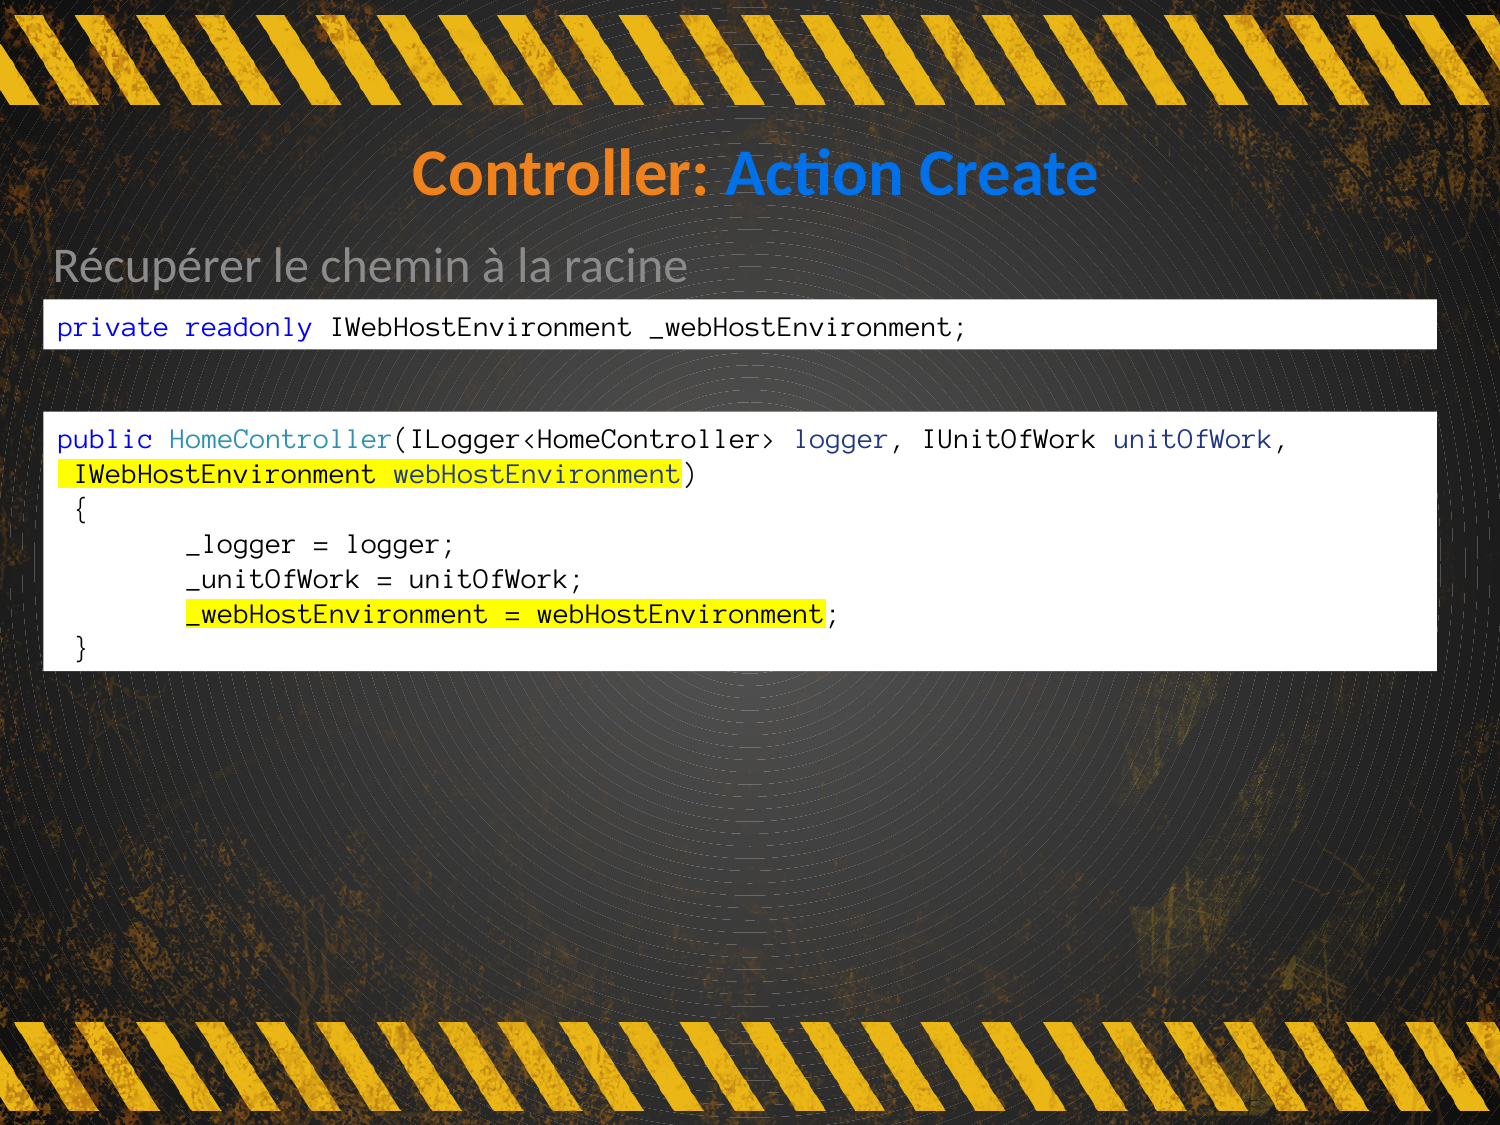

# Controller: Action Create
Récupérer le chemin à la racine

private readonly IWebHostEnvironment _webHostEnvironment;
public HomeController(ILogger<HomeController> logger, IUnitOfWork unitOfWork,
 IWebHostEnvironment webHostEnvironment)
 {
        _logger = logger;
        _unitOfWork = unitOfWork;
        _webHostEnvironment = webHostEnvironment;
 }